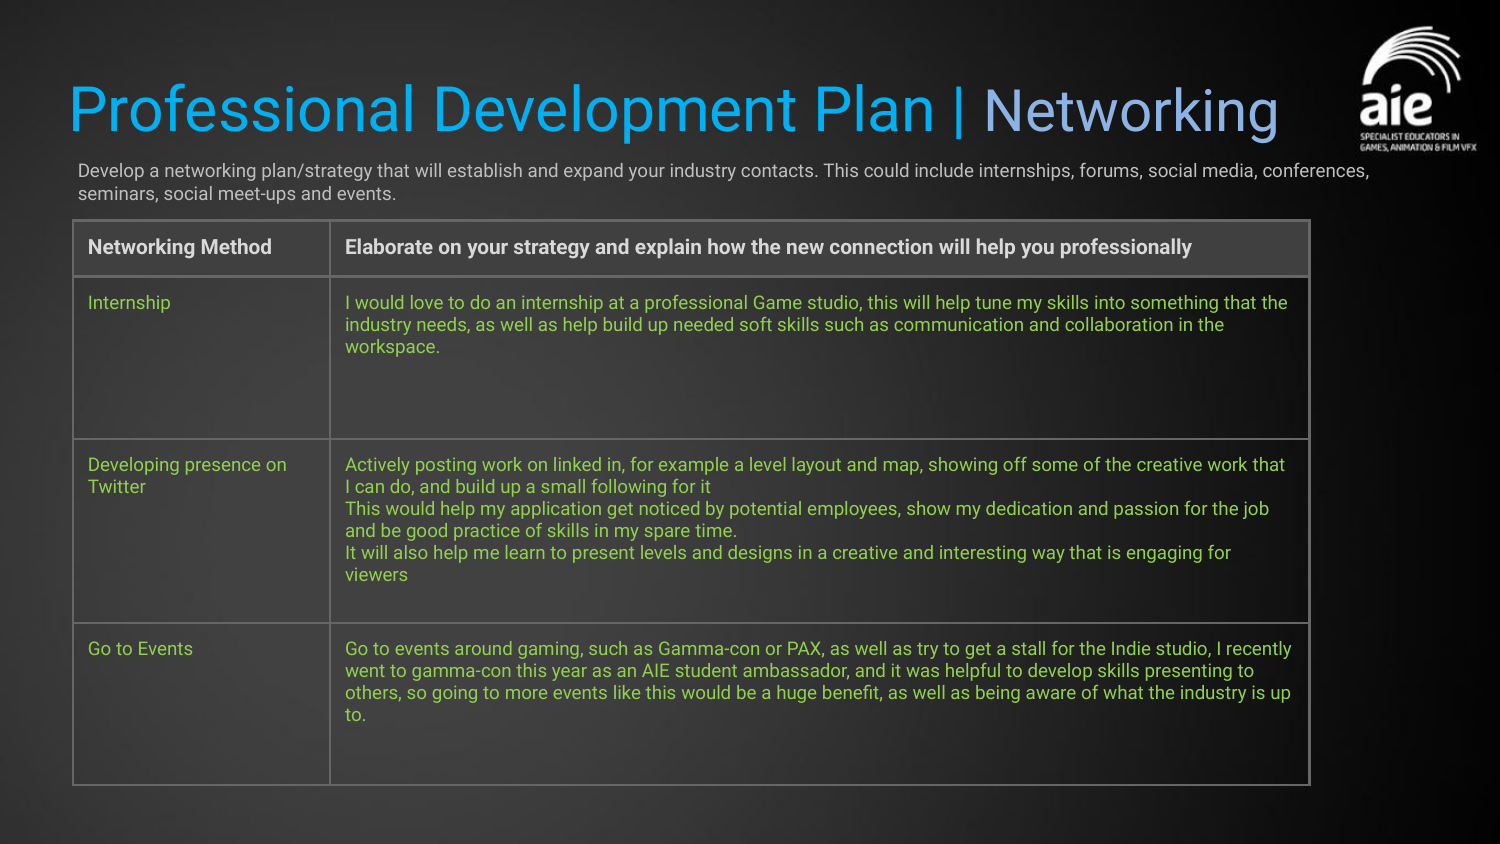

# Professional Development Plan | Networking
Develop a networking plan/strategy that will establish and expand your industry contacts. This could include internships, forums, social media, conferences, seminars, social meet-ups and events.

| Networking Method | Elaborate on your strategy and explain how the new connection will help you professionally |
| --- | --- |
| Internship | I would love to do an internship at a professional Game studio, this will help tune my skills into something that the industry needs, as well as help build up needed soft skills such as communication and collaboration in the workspace. |
| Developing presence on Twitter | Actively posting work on linked in, for example a level layout and map, showing off some of the creative work that I can do, and build up a small following for it This would help my application get noticed by potential employees, show my dedication and passion for the job and be good practice of skills in my spare time. It will also help me learn to present levels and designs in a creative and interesting way that is engaging for viewers |
| Go to Events | Go to events around gaming, such as Gamma-con or PAX, as well as try to get a stall for the Indie studio, I recently went to gamma-con this year as an AIE student ambassador, and it was helpful to develop skills presenting to others, so going to more events like this would be a huge benefit, as well as being aware of what the industry is up to. |